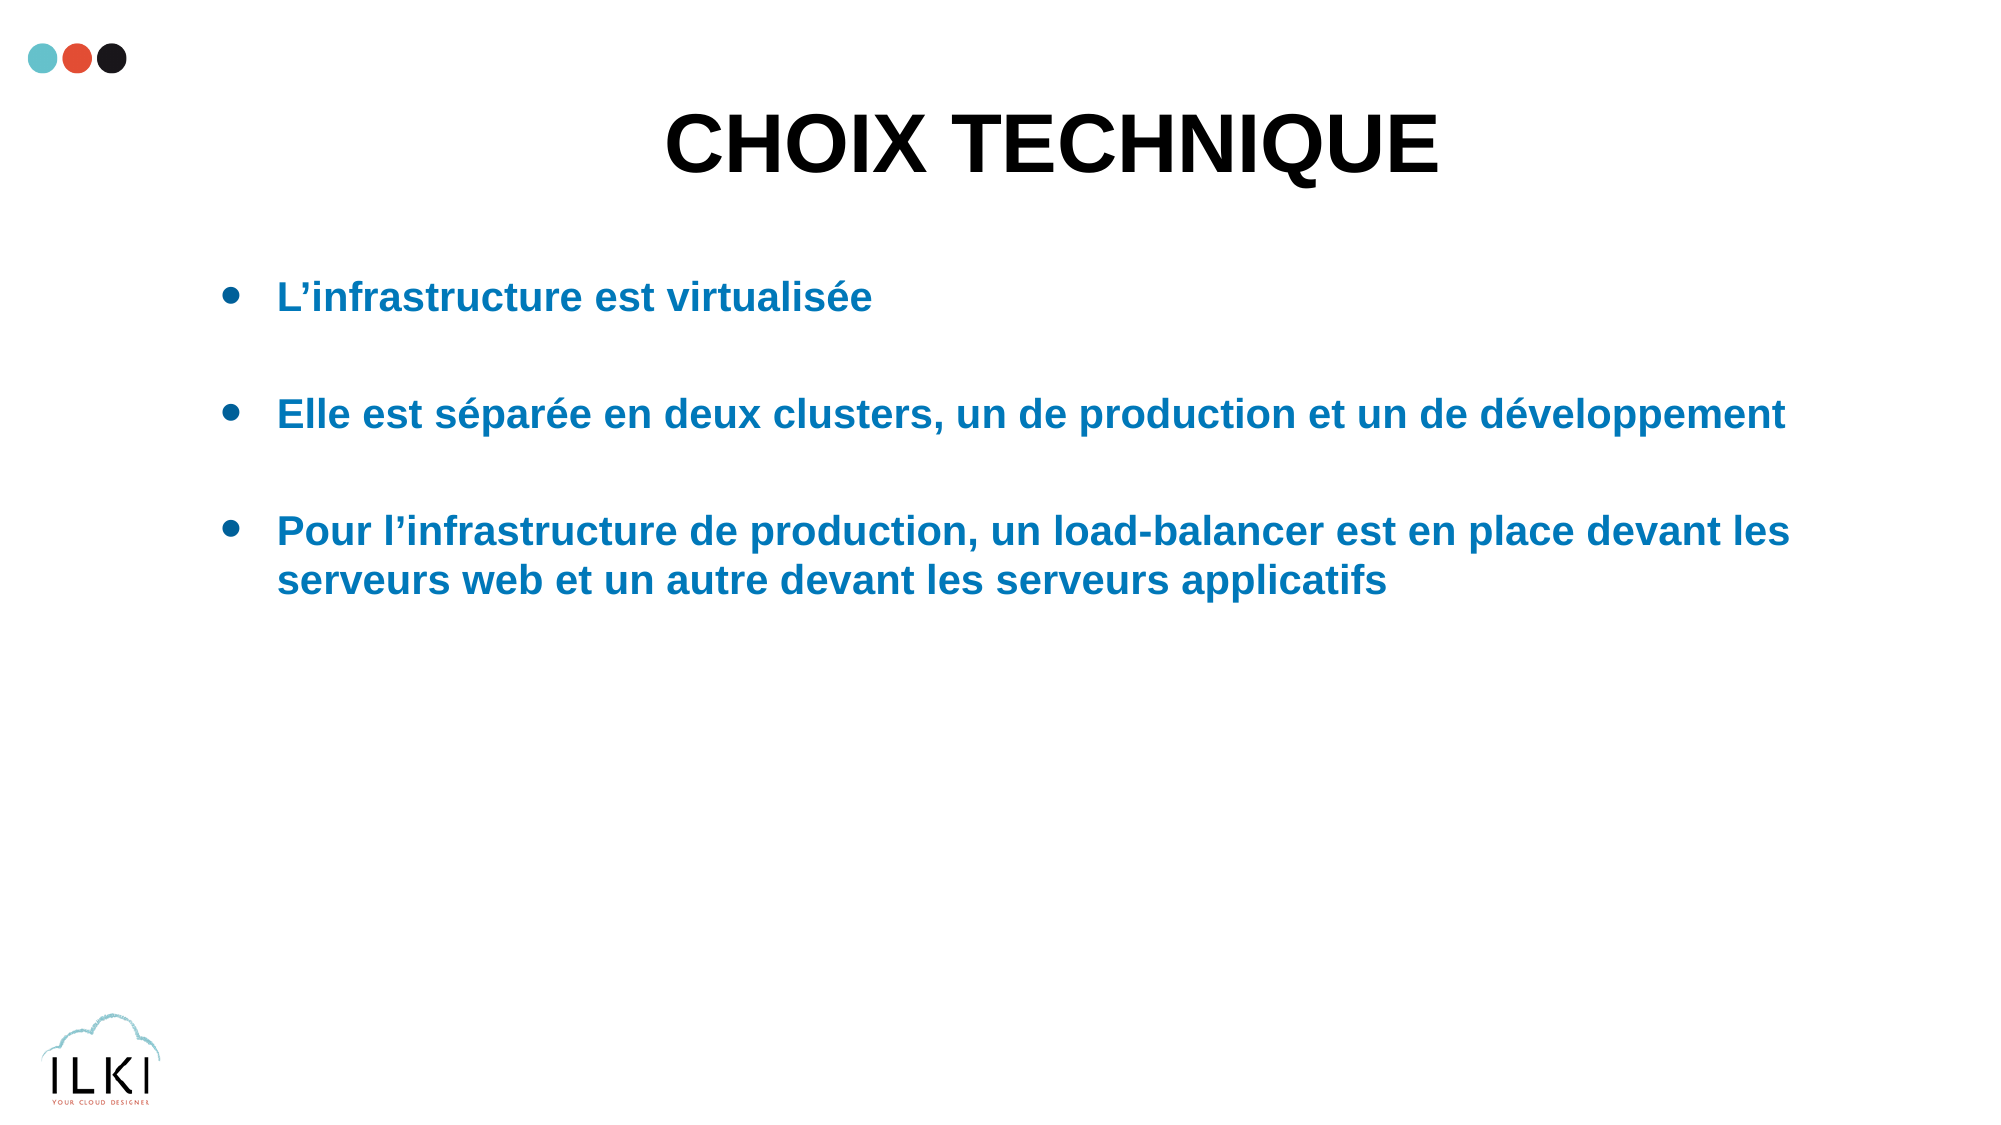

# Choix technique
L’infrastructure est virtualisée

Elle est séparée en deux clusters, un de production et un de développement

Pour l’infrastructure de production, un load-balancer est en place devant les serveurs web et un autre devant les serveurs applicatifs